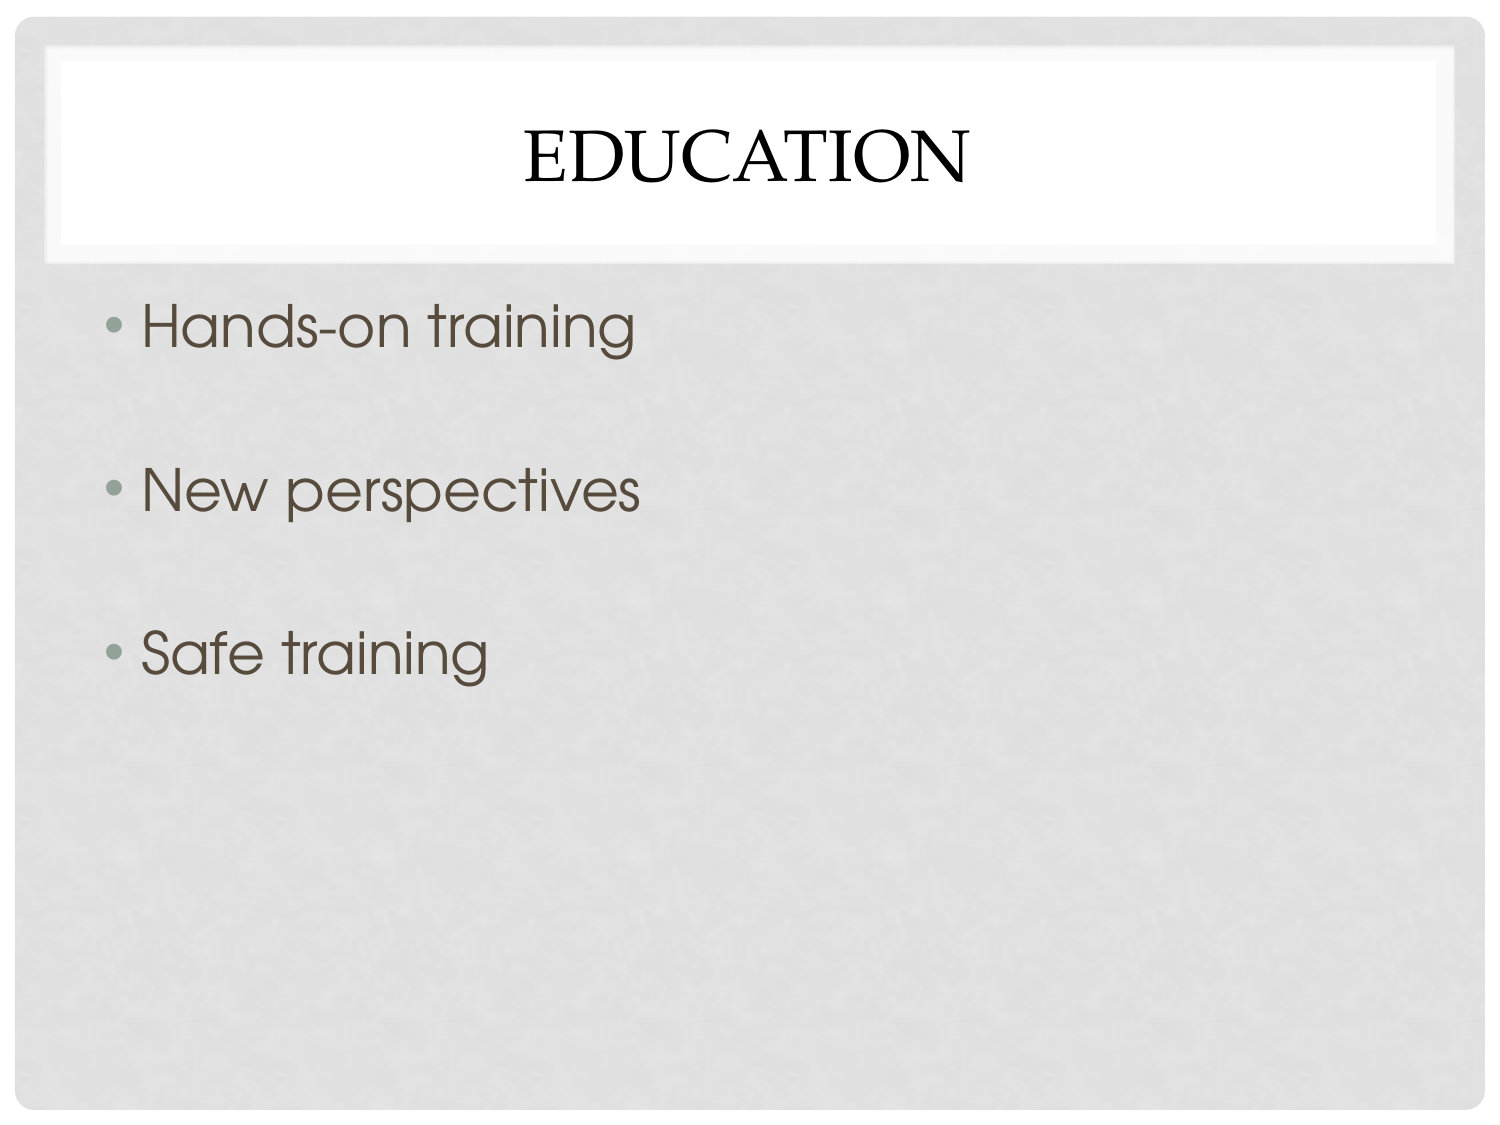

# Education
Hands-on training

New perspectives

Safe training